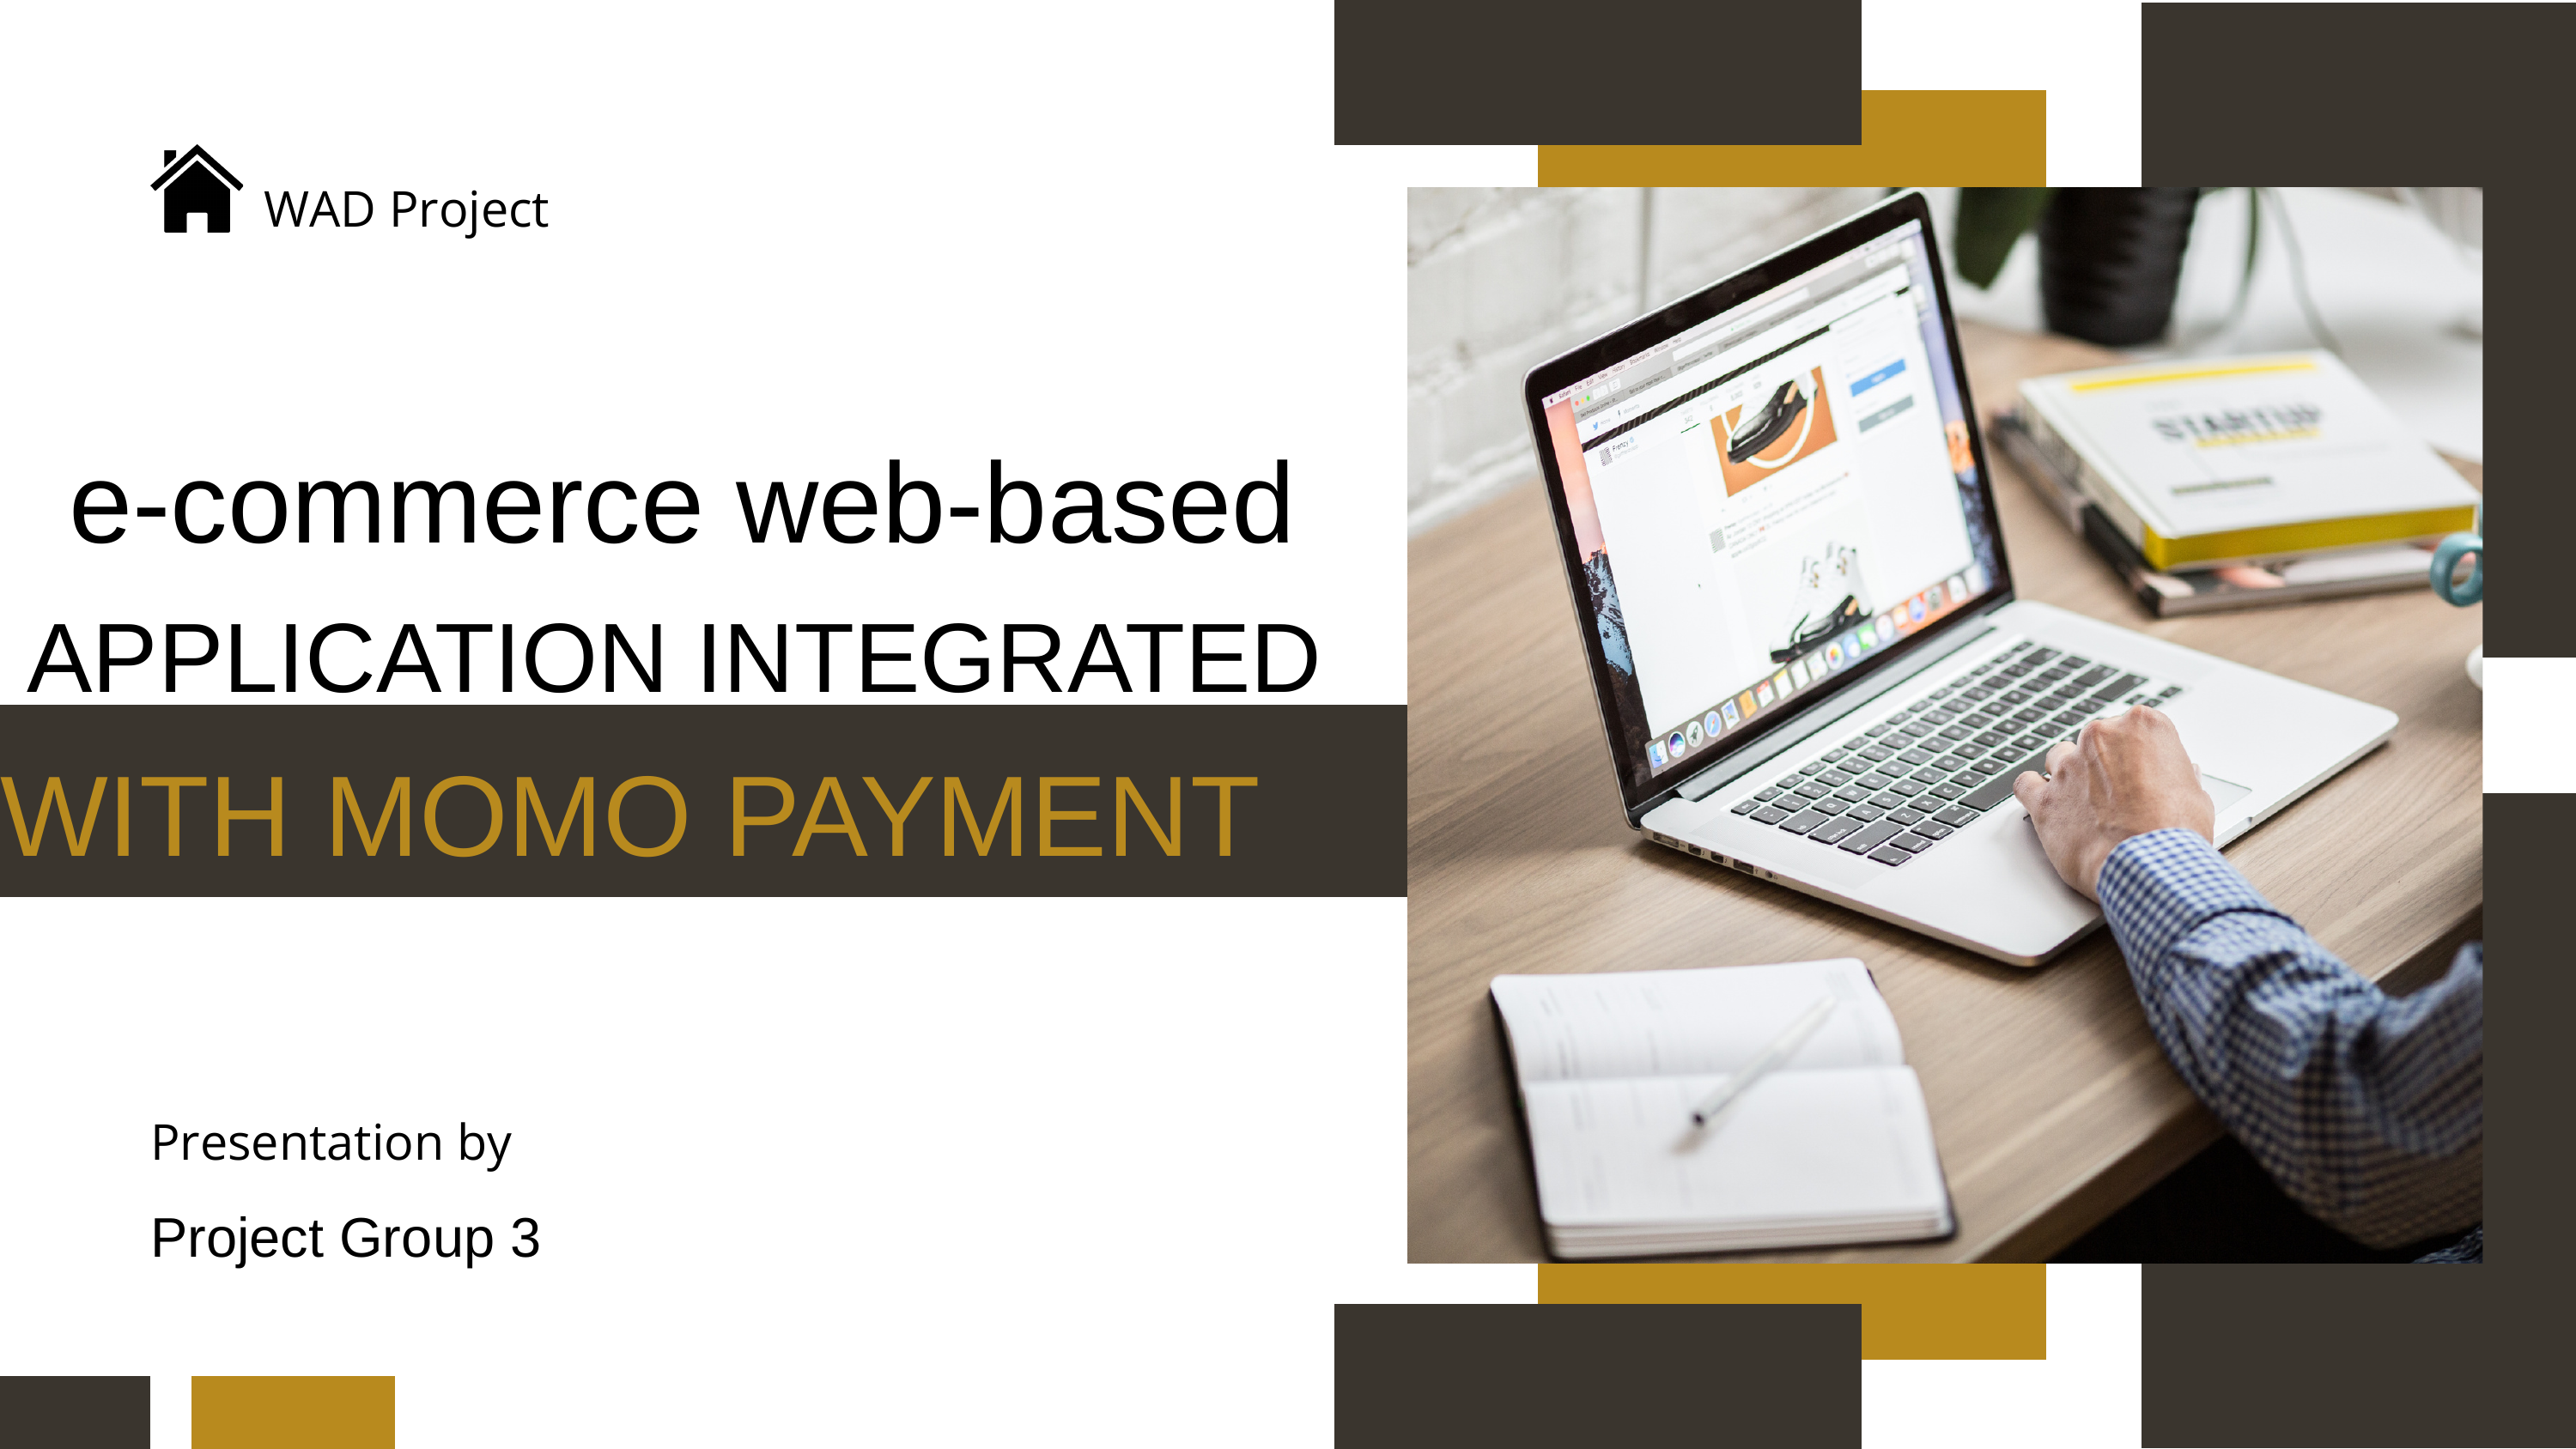

WAD Project

e-commerce web-based
 APPLICATION INTEGRATED

WITH MOMO PAYMENT

Presentation by
Project Group 3